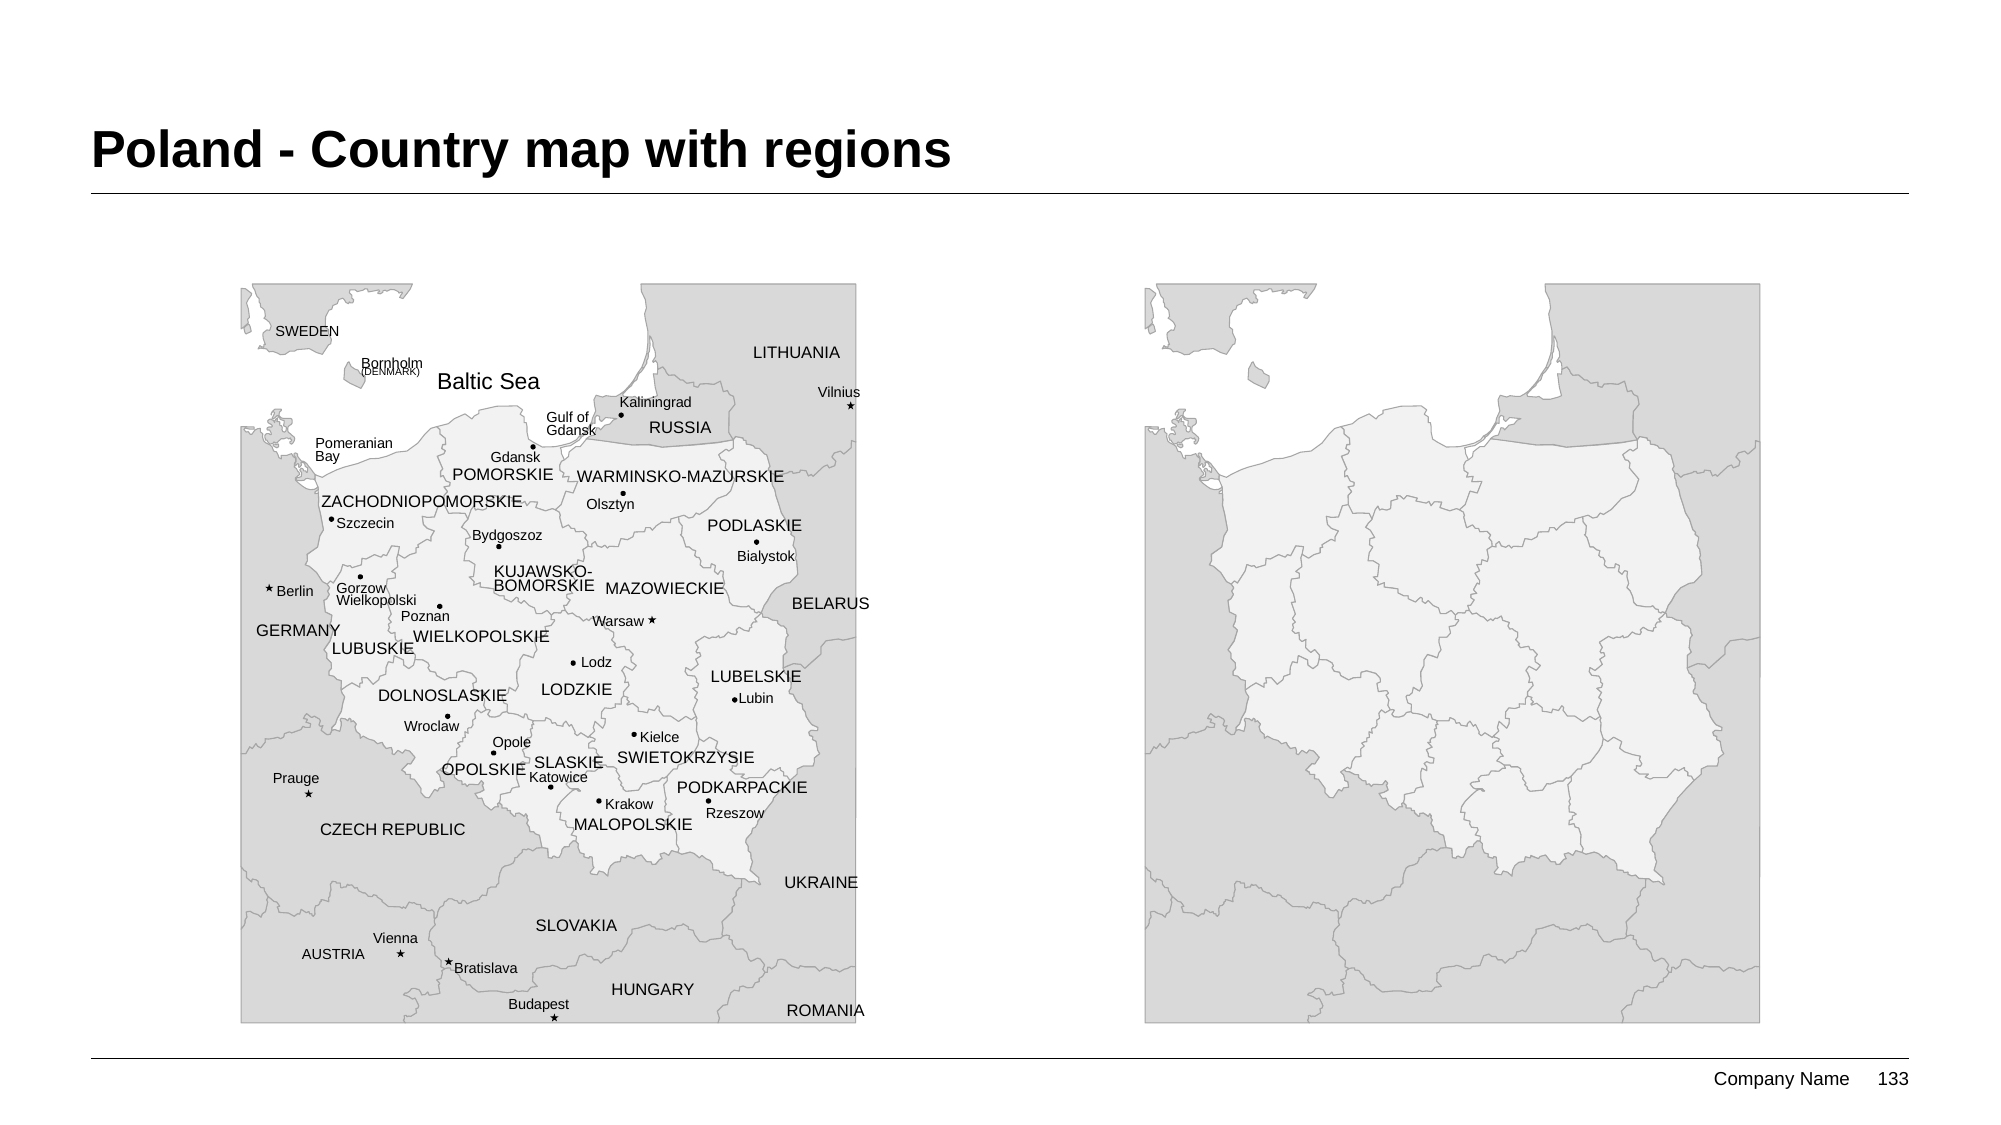

# Poland - Country map with regions

SWEDEN
LITHUANIA
Bornholm
(DENMARK)
Baltic Sea
Vilnius
Kaliningrad

Gulf of

RUSSIA
Gdansk
Pomeranian

Bay
Gdansk
POMORSKIE
WARMINSKO-MAZURSKIE
ZACHODNIOPOMORSKIE

Olsztyn
Szczecin
PODLASKIE

Bydgoszoz

Bialystok
KUJAWSKO-

BOMORSKIE
MAZOWIECKIE
Gorzow
Berlin

Wielkopolski
BELARUS

Poznan
Warsaw

GERMANY
WIELKOPOLSKIE
LUBUSKIE
Lodz

LUBELSKIE
LODZKIE
DOLNOSLASKIE
Lubin

Wroclaw
Kielce

Opole
SWIETOKRZYSIE

SLASKIE
OPOLSKIE
Katowice
Prauge
PODKARPACKIE

Krakow

Rzeszow
MALOPOLSKIE
CZECH REPUBLIC
UKRAINE
SLOVAKIA
Vienna
AUSTRIA

Bratislava
HUNGARY
Budapest
ROMANIA